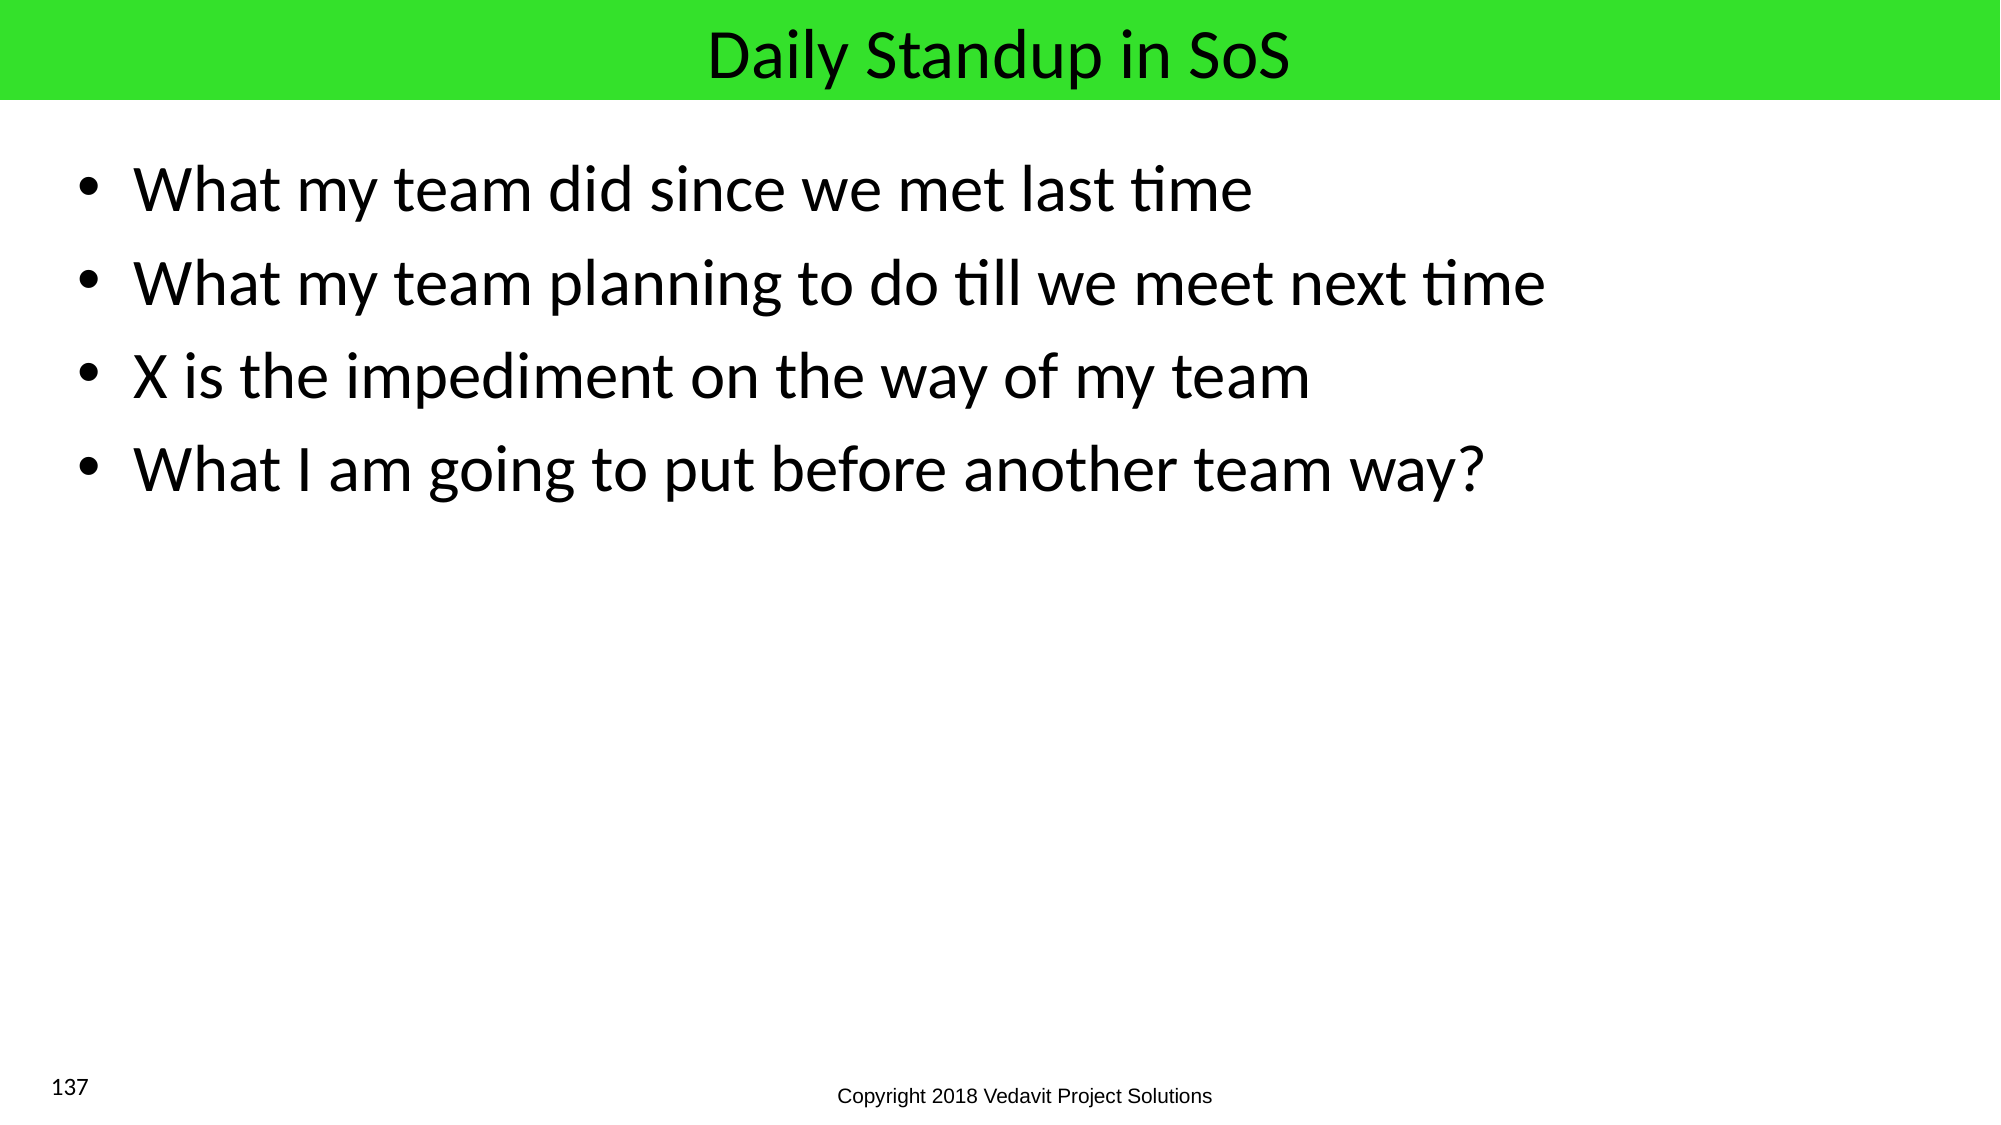

# Daily Standup in SoS
What my team did since we met last time
What my team planning to do till we meet next time
X is the impediment on the way of my team
What I am going to put before another team way?
137